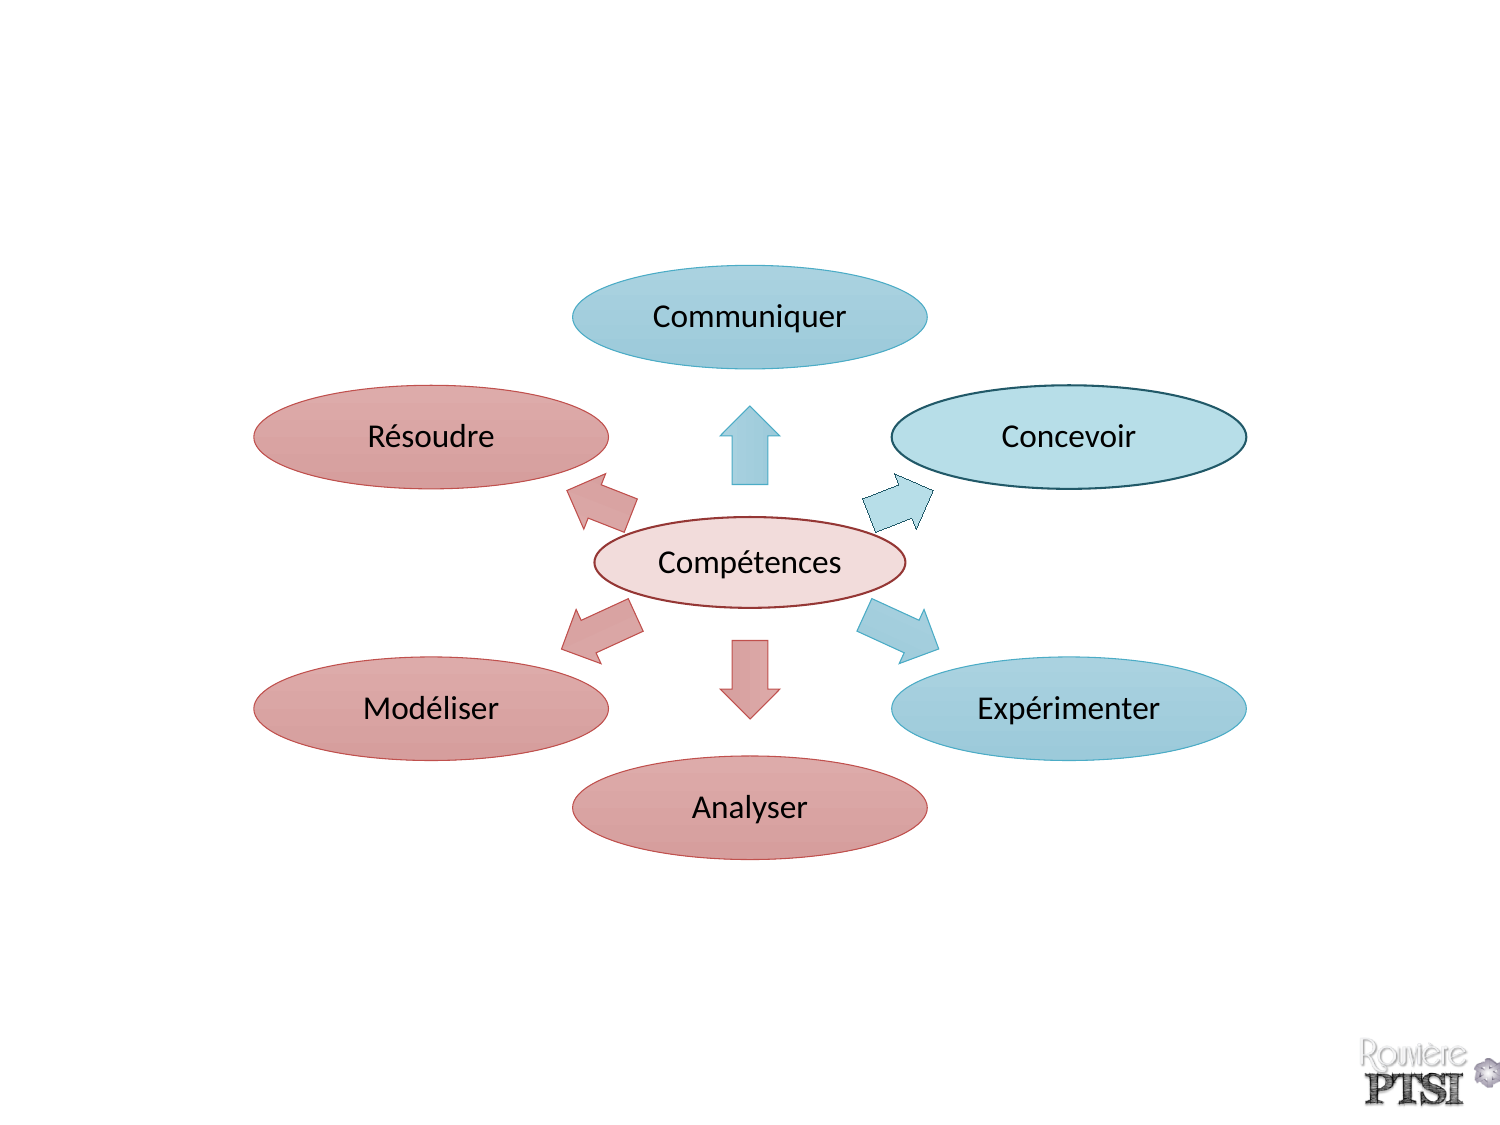

Compétences

Communiquer

Concevoir

Expérimenter

Analyser

Modéliser

Résoudre